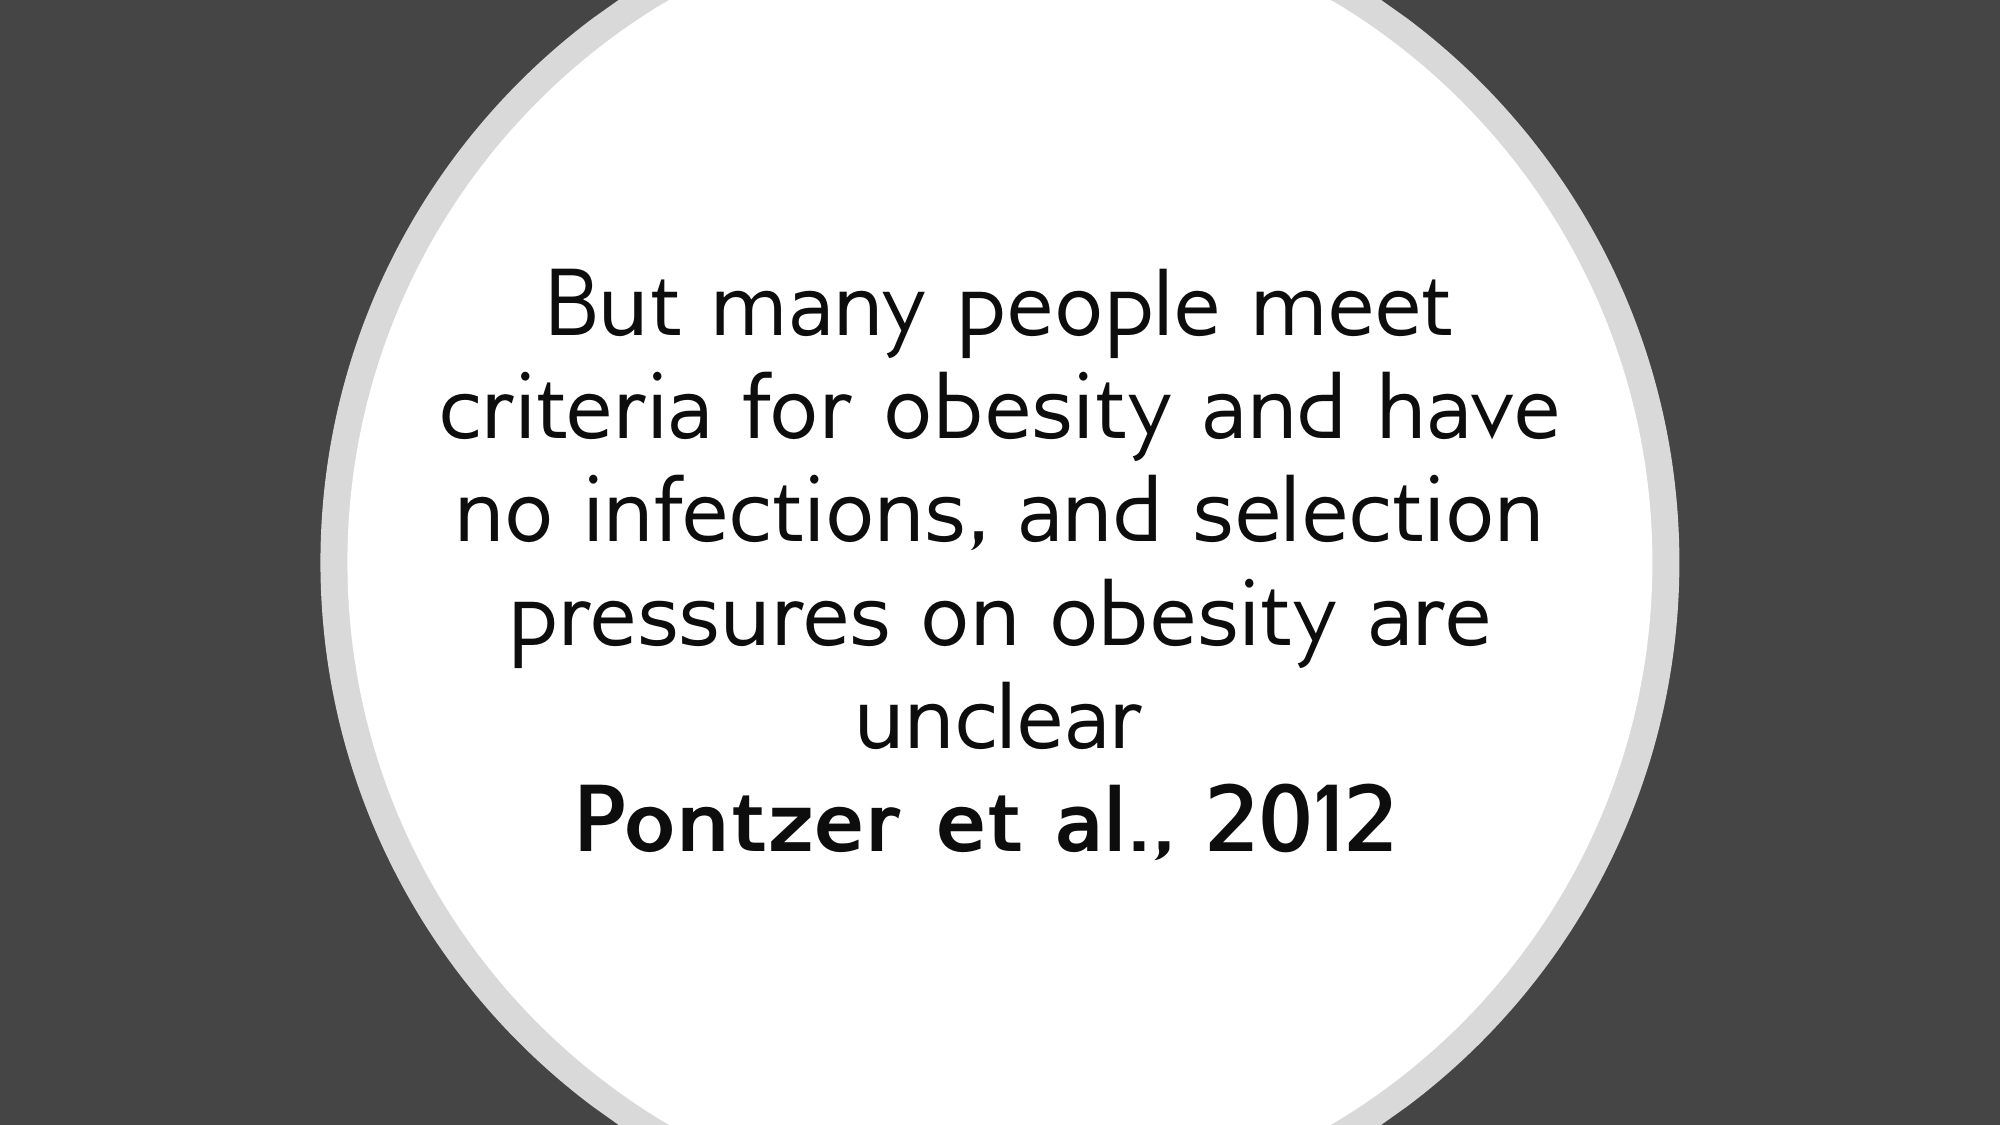

# But many people meet criteria for obesity and have no infections, and selection pressures on obesity are unclear Pontzer et al., 2012